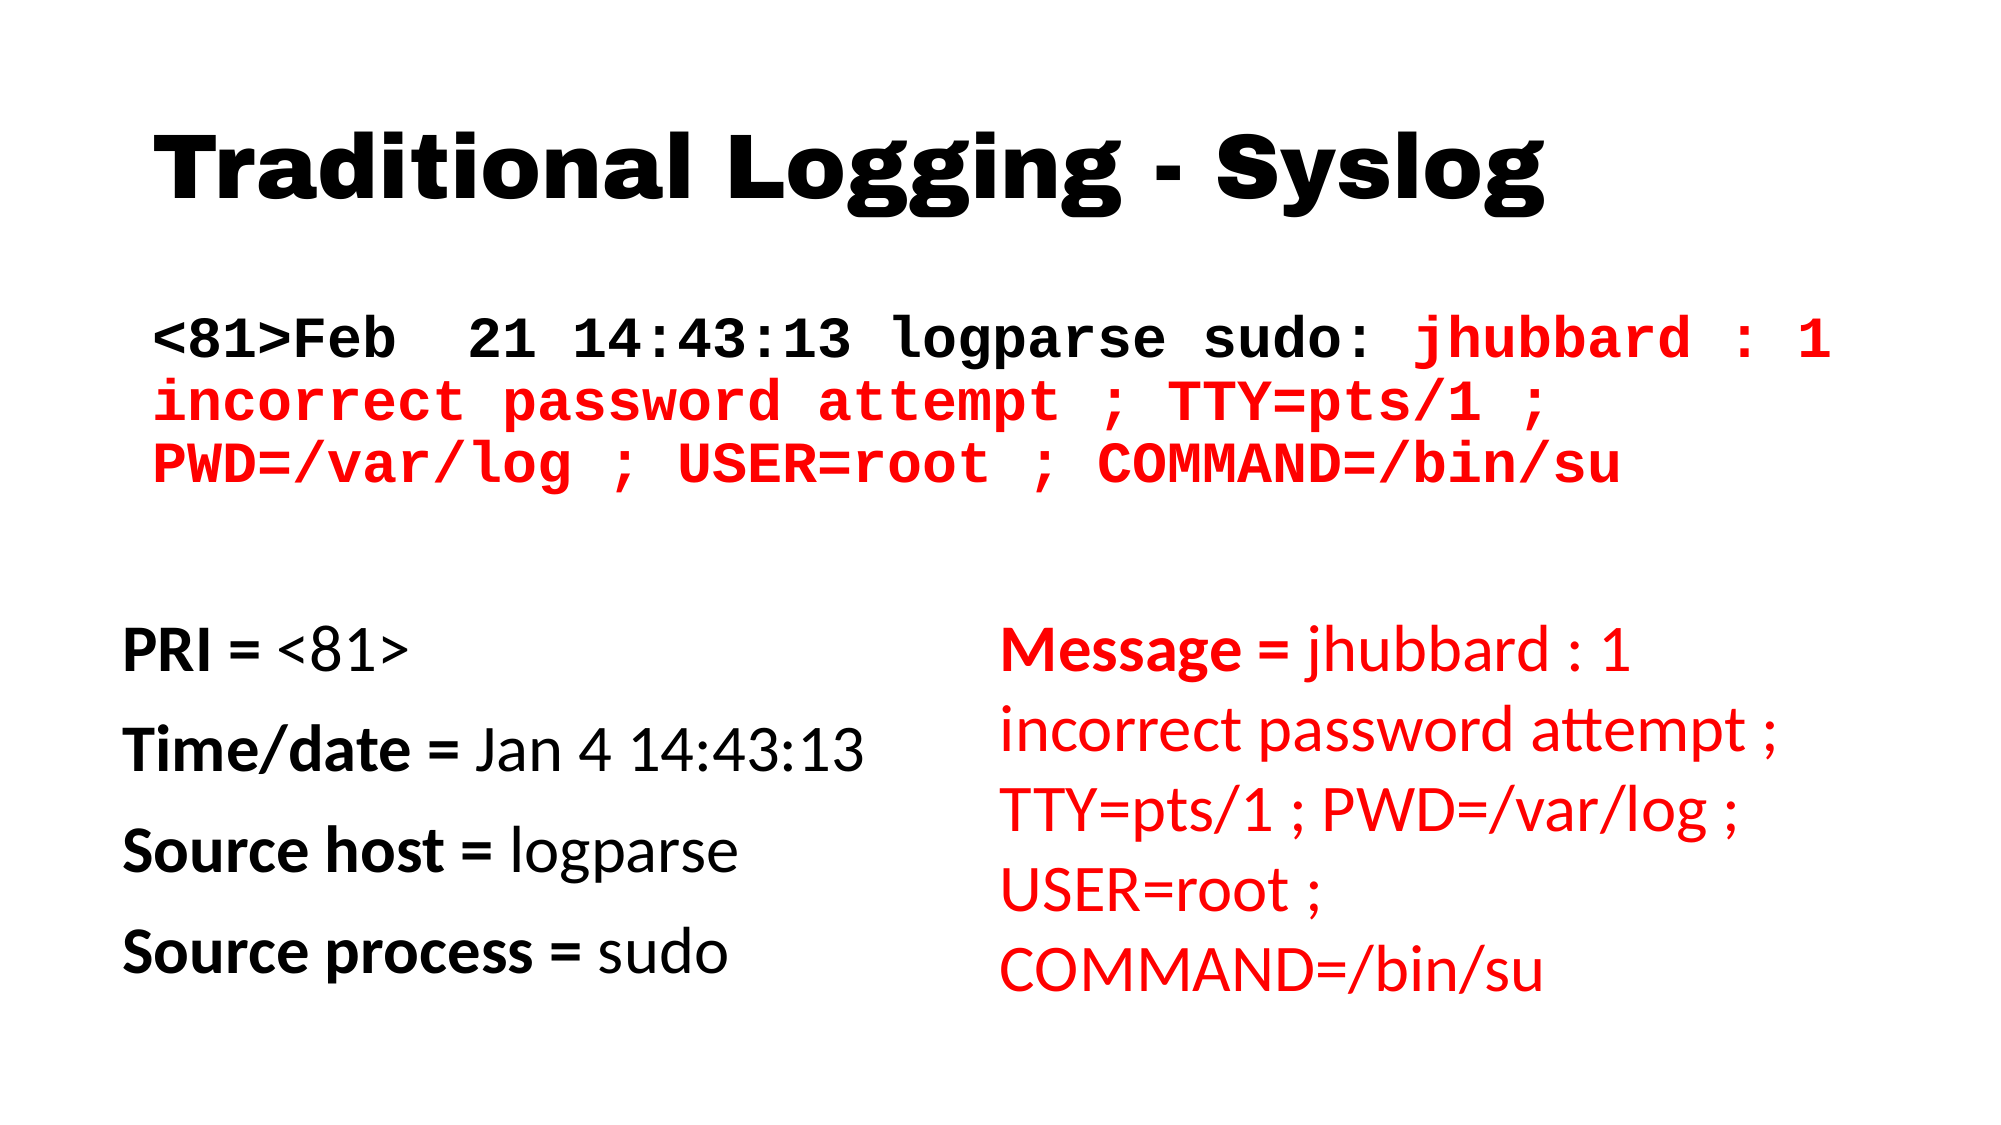

# Traditional Logging - Syslog
<81>Feb  21 14:43:13 logparse sudo: jhubbard : 1 incorrect password attempt ; TTY=pts/1 ; PWD=/var/log ; USER=root ; COMMAND=/bin/su

PRI = <81>
Time/date = Jan 4 14:43:13
Source host = logparse
Source process = sudo
Message = jhubbard : 1 incorrect password attempt ; TTY=pts/1 ; PWD=/var/log ; USER=root ; COMMAND=/bin/su